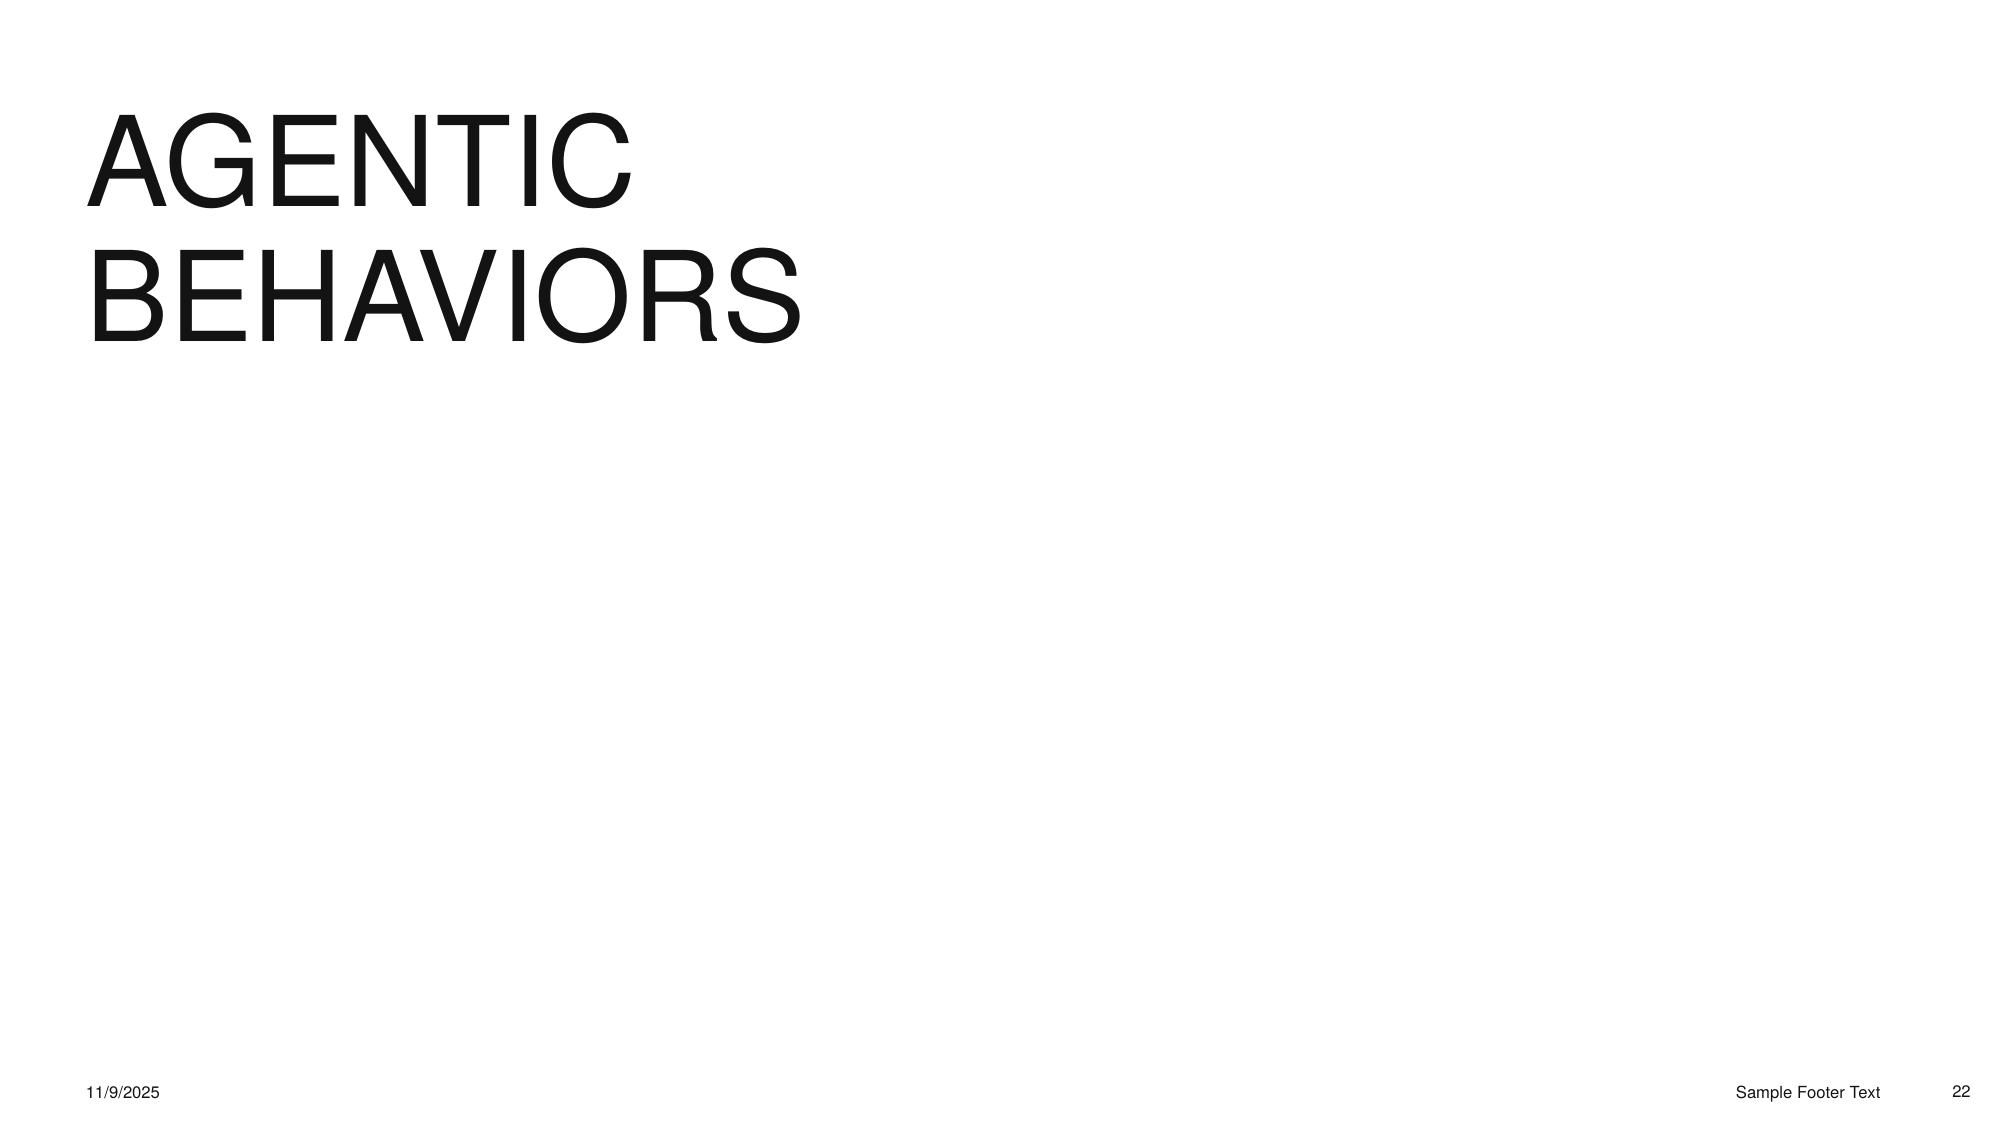

# Agentic Behaviors

11/9/2025
Sample Footer Text
22